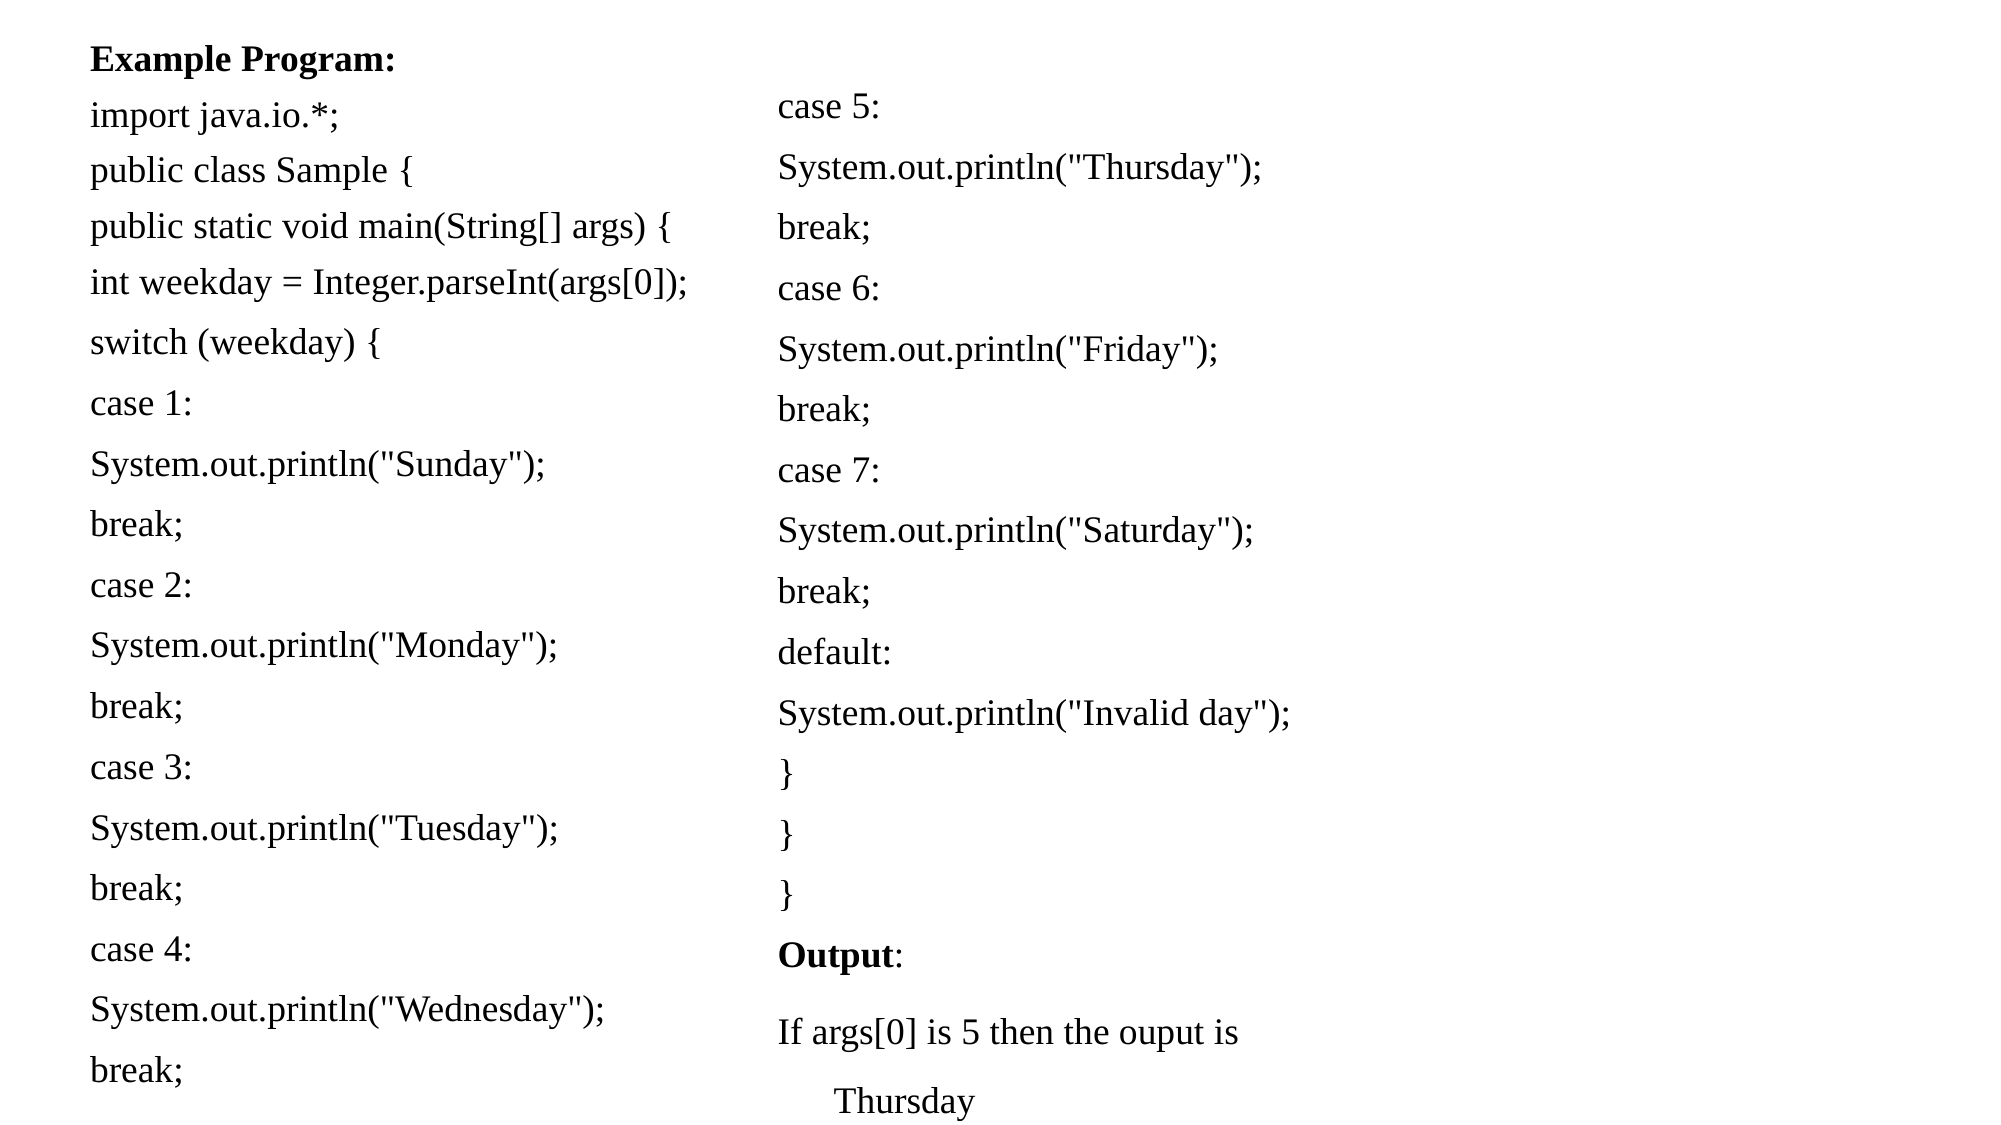

Example Program:
import java.io.*;
public class Sample {
public static void main(String[] args) {
int weekday = Integer.parseInt(args[0]);
switch (weekday) {
case 1:
System.out.println("Sunday");
break;
case 2:
System.out.println("Monday");
break;
case 3:
System.out.println("Tuesday");
break;
case 4:
System.out.println("Wednesday");
break;

case 5:
System.out.println("Thursday");
break;
case 6:
System.out.println("Friday");
break;
case 7:
System.out.println("Saturday");
break;
default:
System.out.println("Invalid day");
}
}
}
Output:
If args[0] is 5 then the ouput is
Thursday